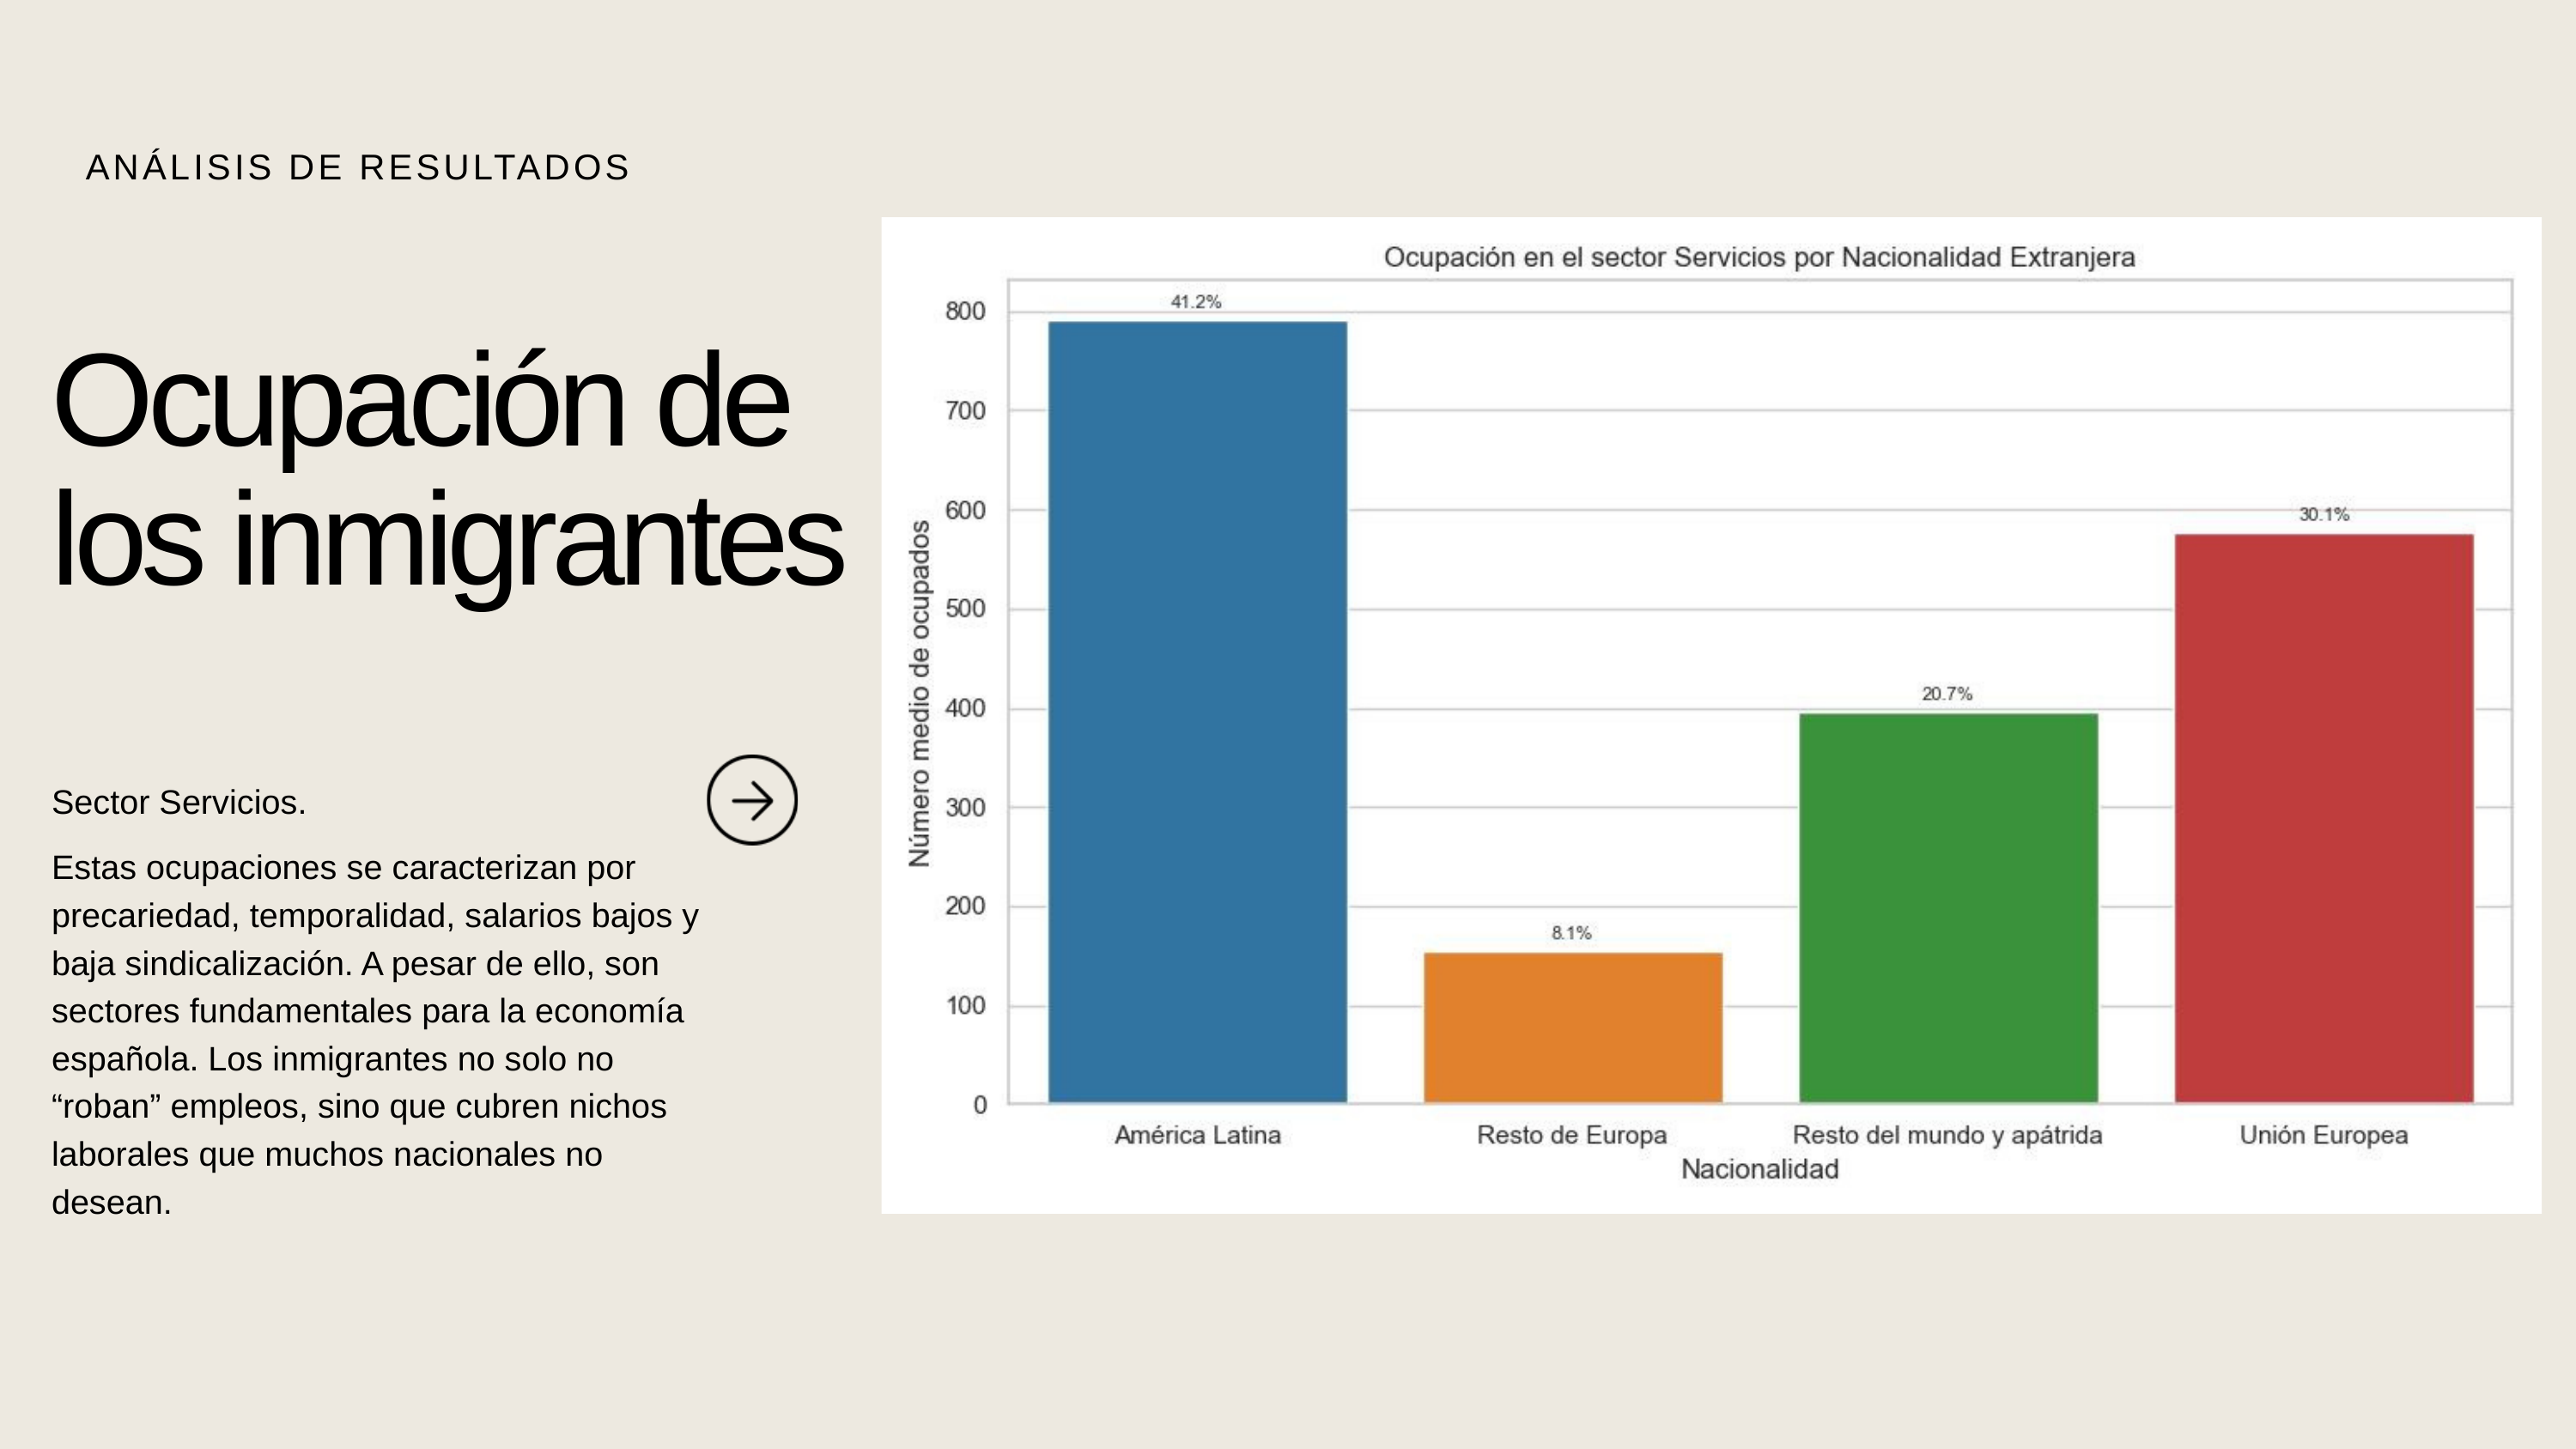

ANÁLISIS DE RESULTADOS

Ocupación de los inmigrantes

Sector Servicios.
Estas ocupaciones se caracterizan por precariedad, temporalidad, salarios bajos y baja sindicalización. A pesar de ello, son sectores fundamentales para la economía española. Los inmigrantes no solo no “roban” empleos, sino que cubren nichos laborales que muchos nacionales no desean.